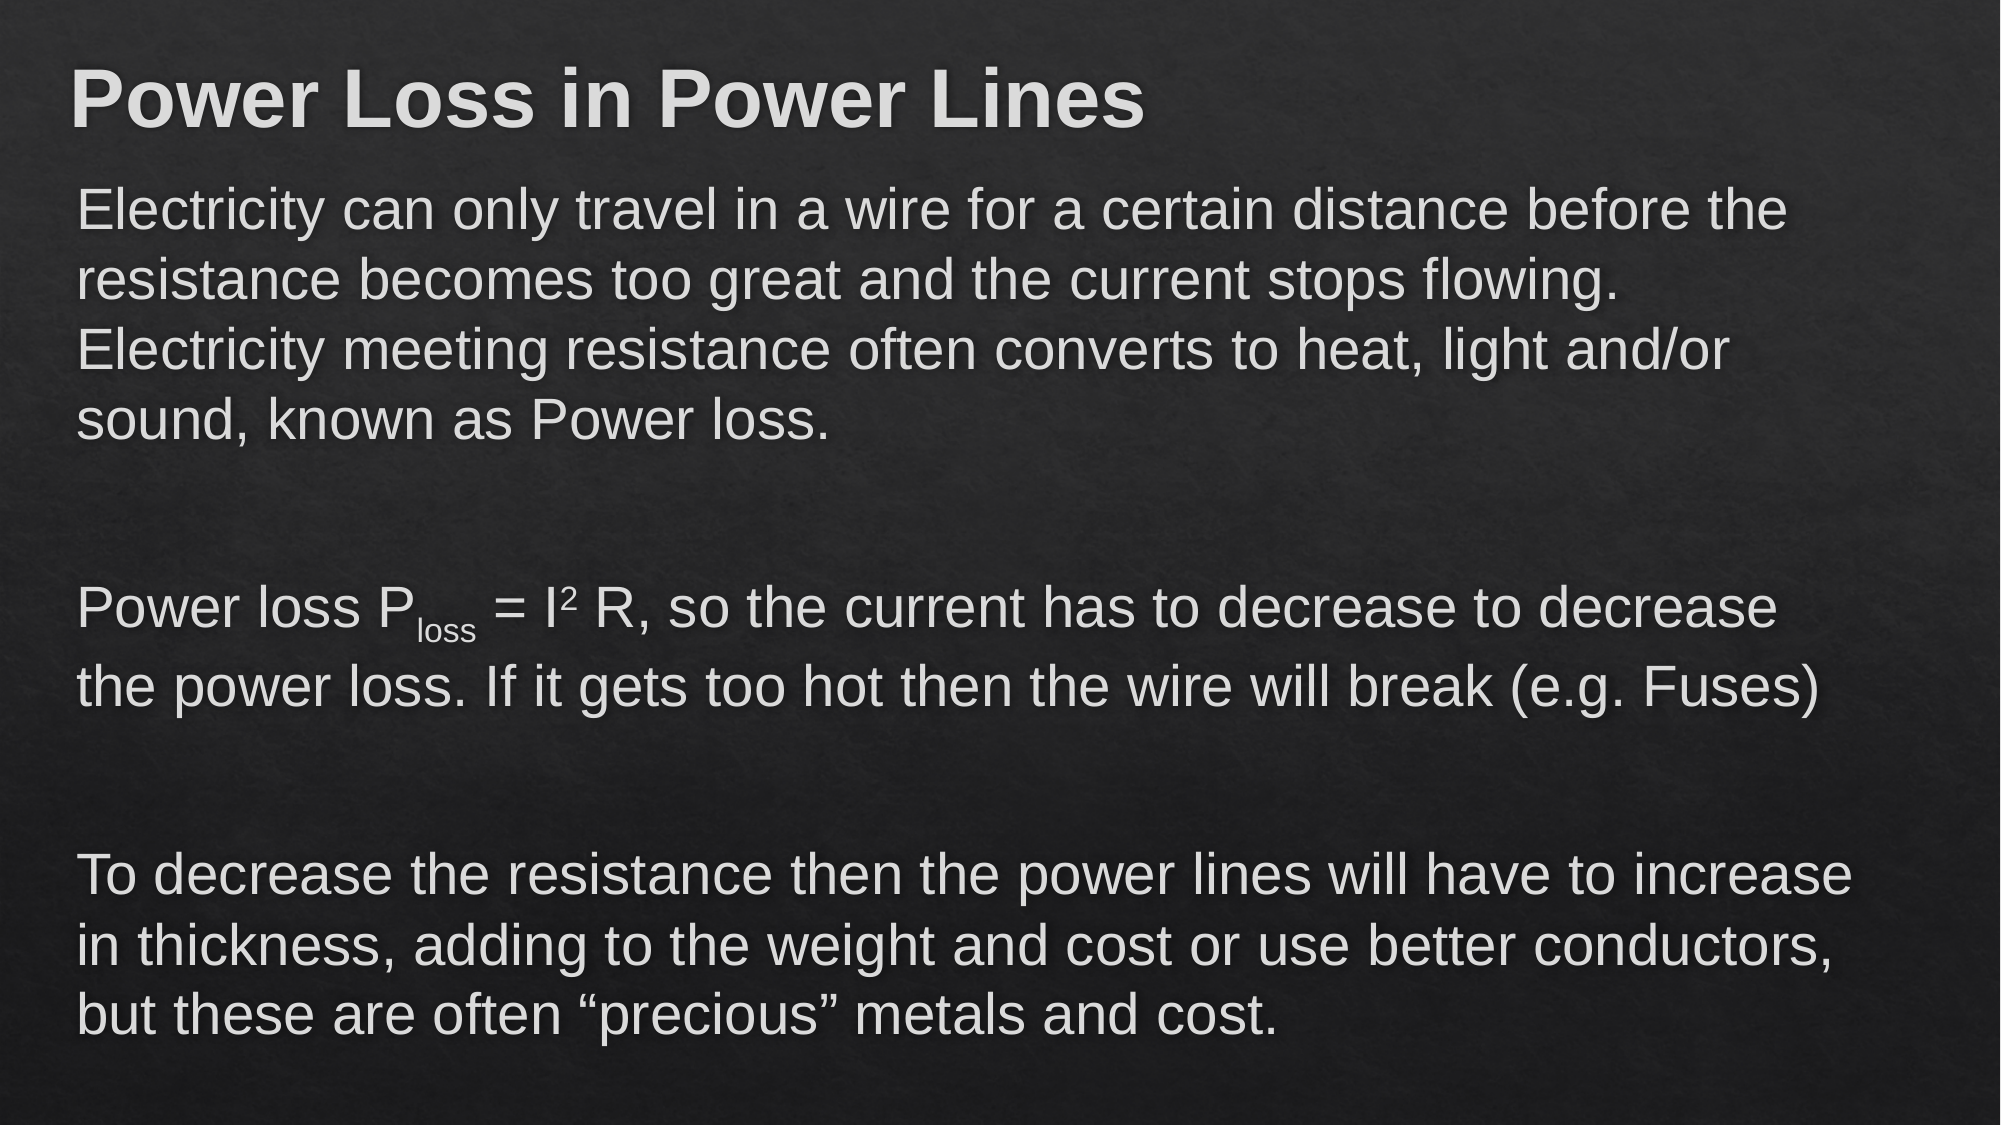

# Power Loss in Power Lines
Electricity can only travel in a wire for a certain distance before the resistance becomes too great and the current stops flowing. Electricity meeting resistance often converts to heat, light and/or sound, known as Power loss.

Power loss Ploss = I2 R, so the current has to decrease to decrease the power loss. If it gets too hot then the wire will break (e.g. Fuses)

To decrease the resistance then the power lines will have to increase in thickness, adding to the weight and cost or use better conductors, but these are often “precious” metals and cost.